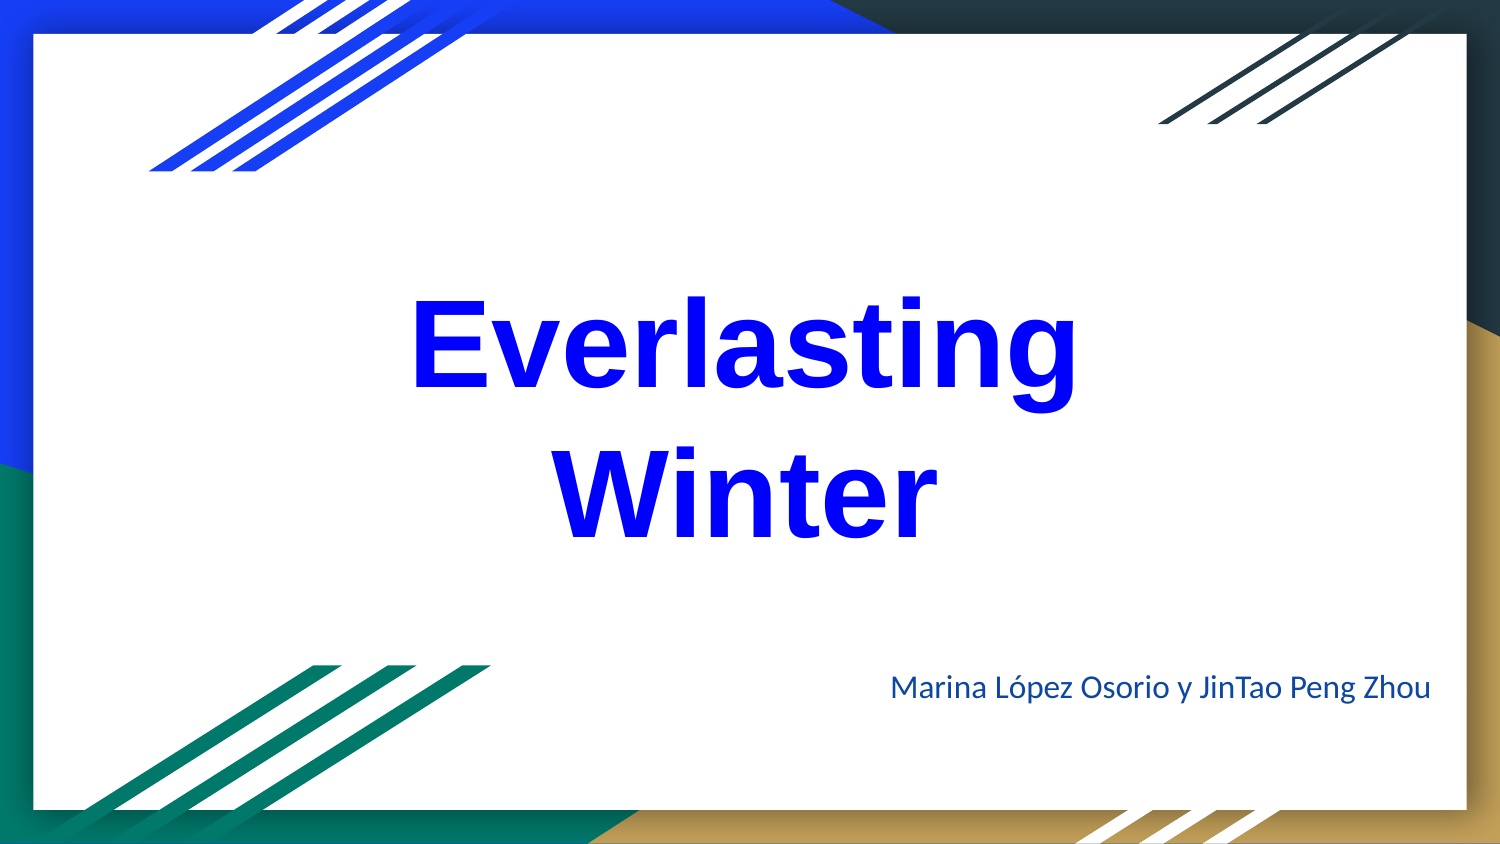

# Everlasting Winter
Marina López Osorio y JinTao Peng Zhou